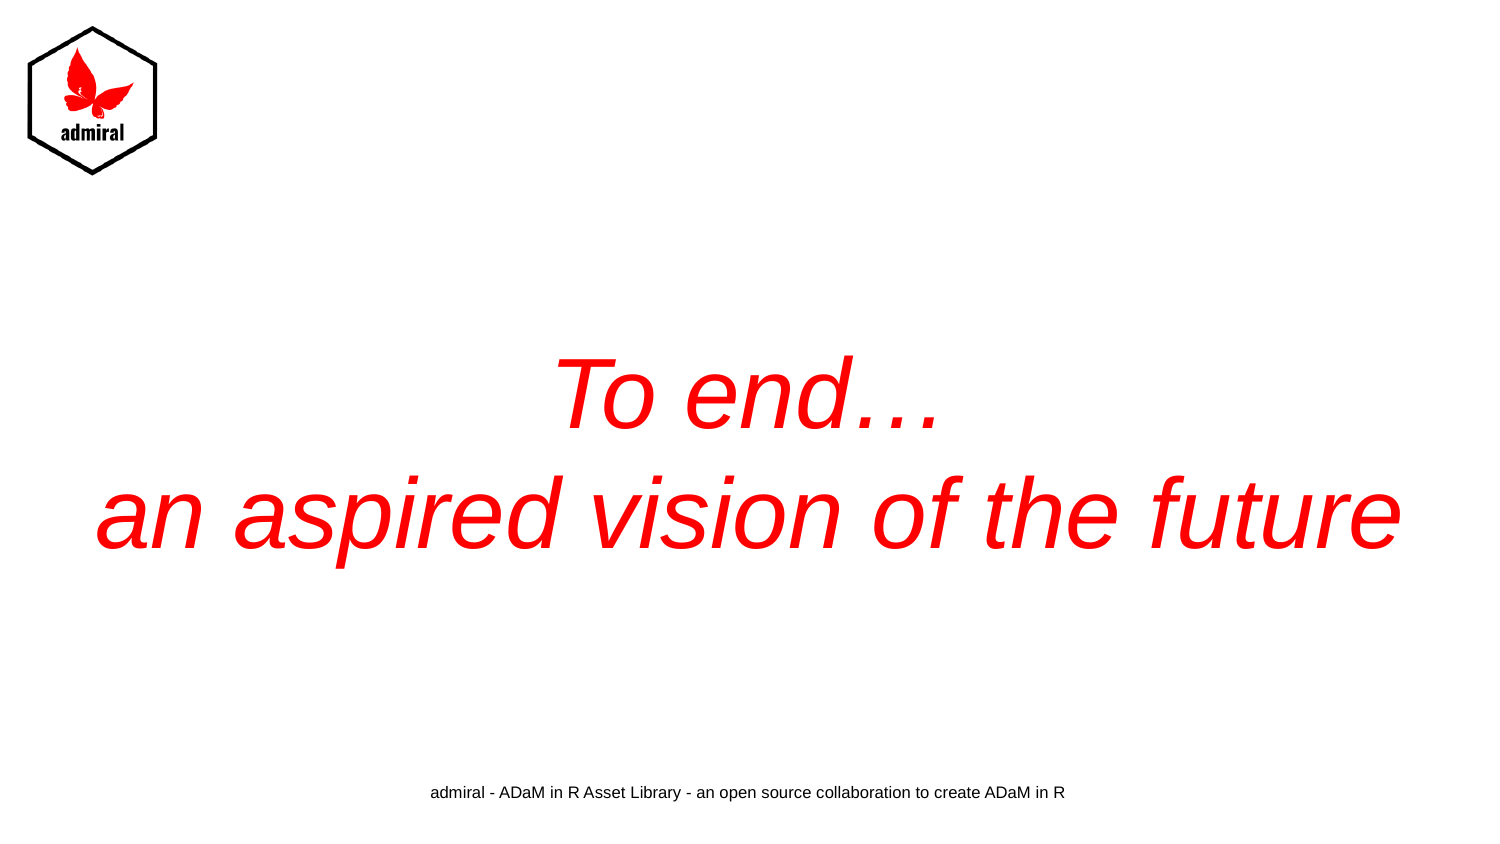

# To end… an aspired vision of the future